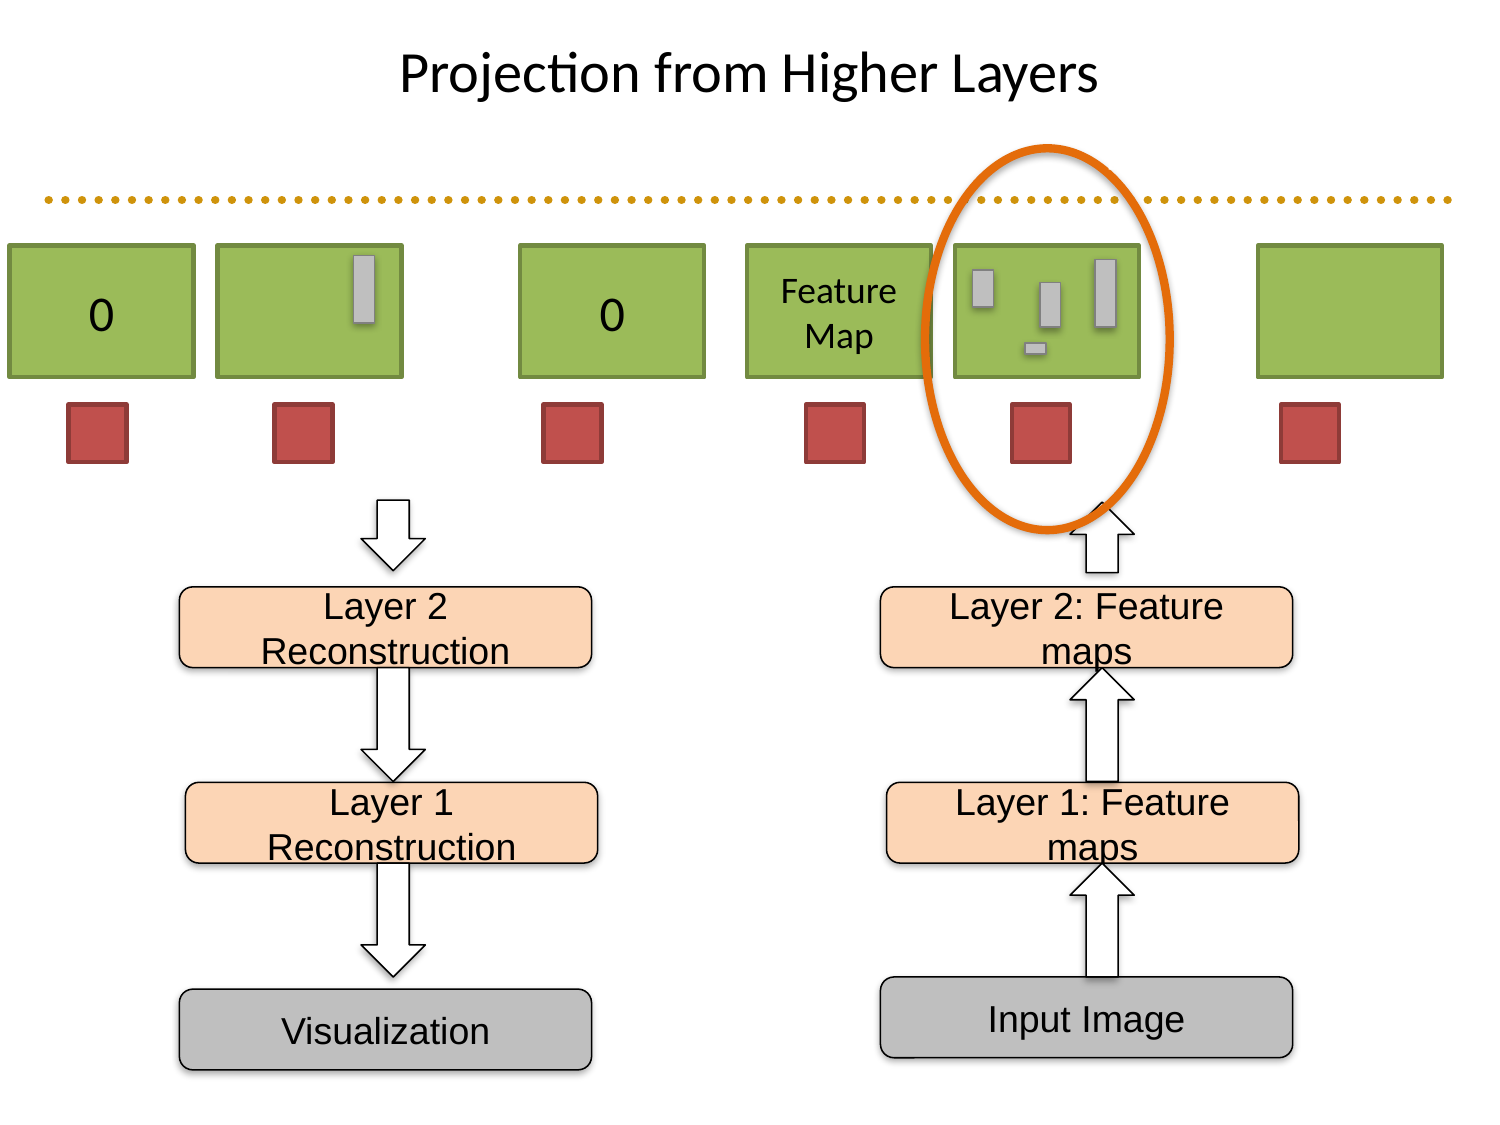

# Projection from Higher Layers
[Zeiler et al. ECCV14]

0

0
Feature
Map

....
....

Filters
Filters

Layer 2 Reconstruction
Layer 2: Feature maps

Deconvnet
Convnet
Layer 1 Reconstruction
Layer 1: Feature maps

Input Image
Visualization